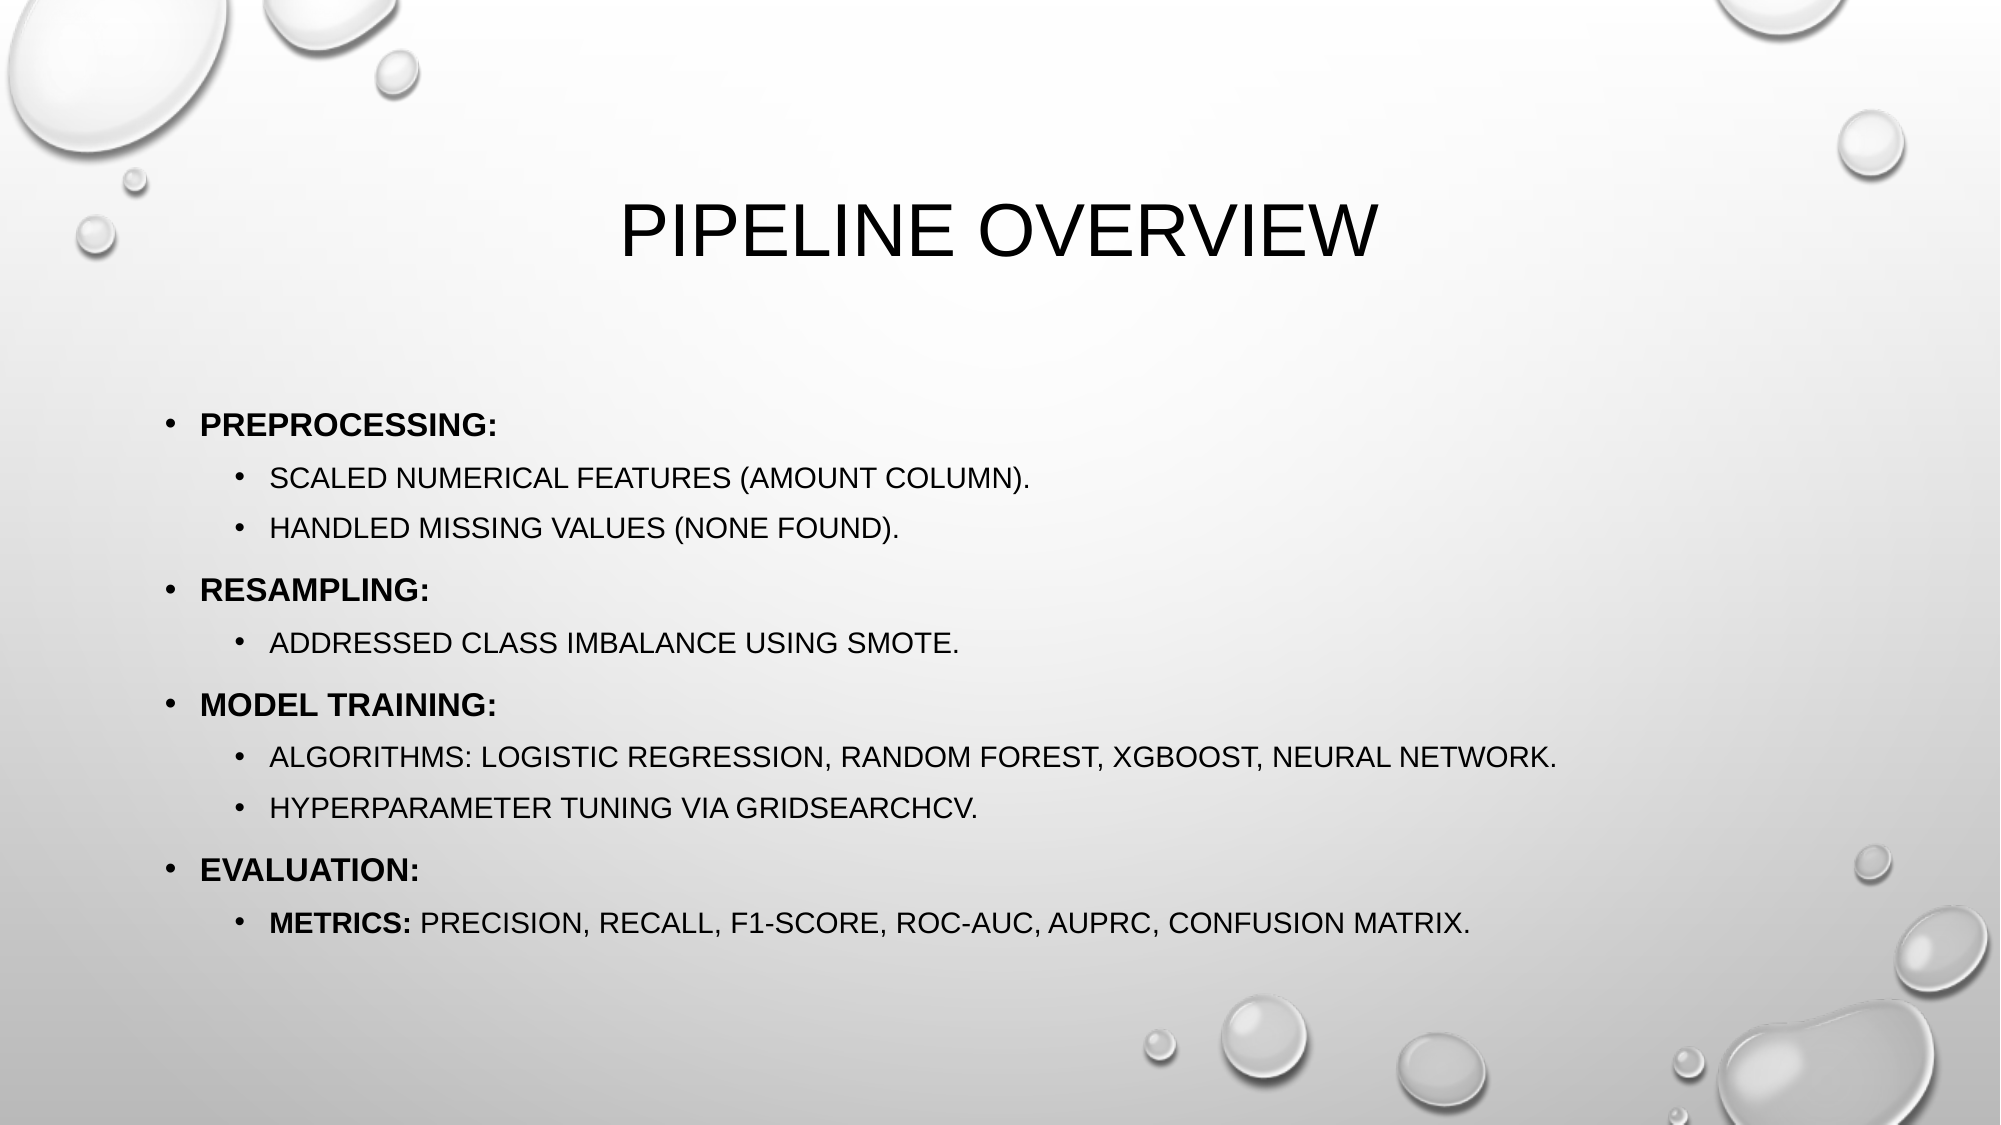

# Pipeline Overview
Preprocessing:
Scaled numerical features (Amount column).
Handled missing values (none found).
Resampling:
Addressed class imbalance using SMOTE.
Model Training:
Algorithms: Logistic Regression, Random Forest, XGBoost, Neural Network.
Hyperparameter tuning via GridSearchCV.
Evaluation:
Metrics: Precision, Recall, F1-score, ROC-AUC, AUPRC, Confusion matrix.